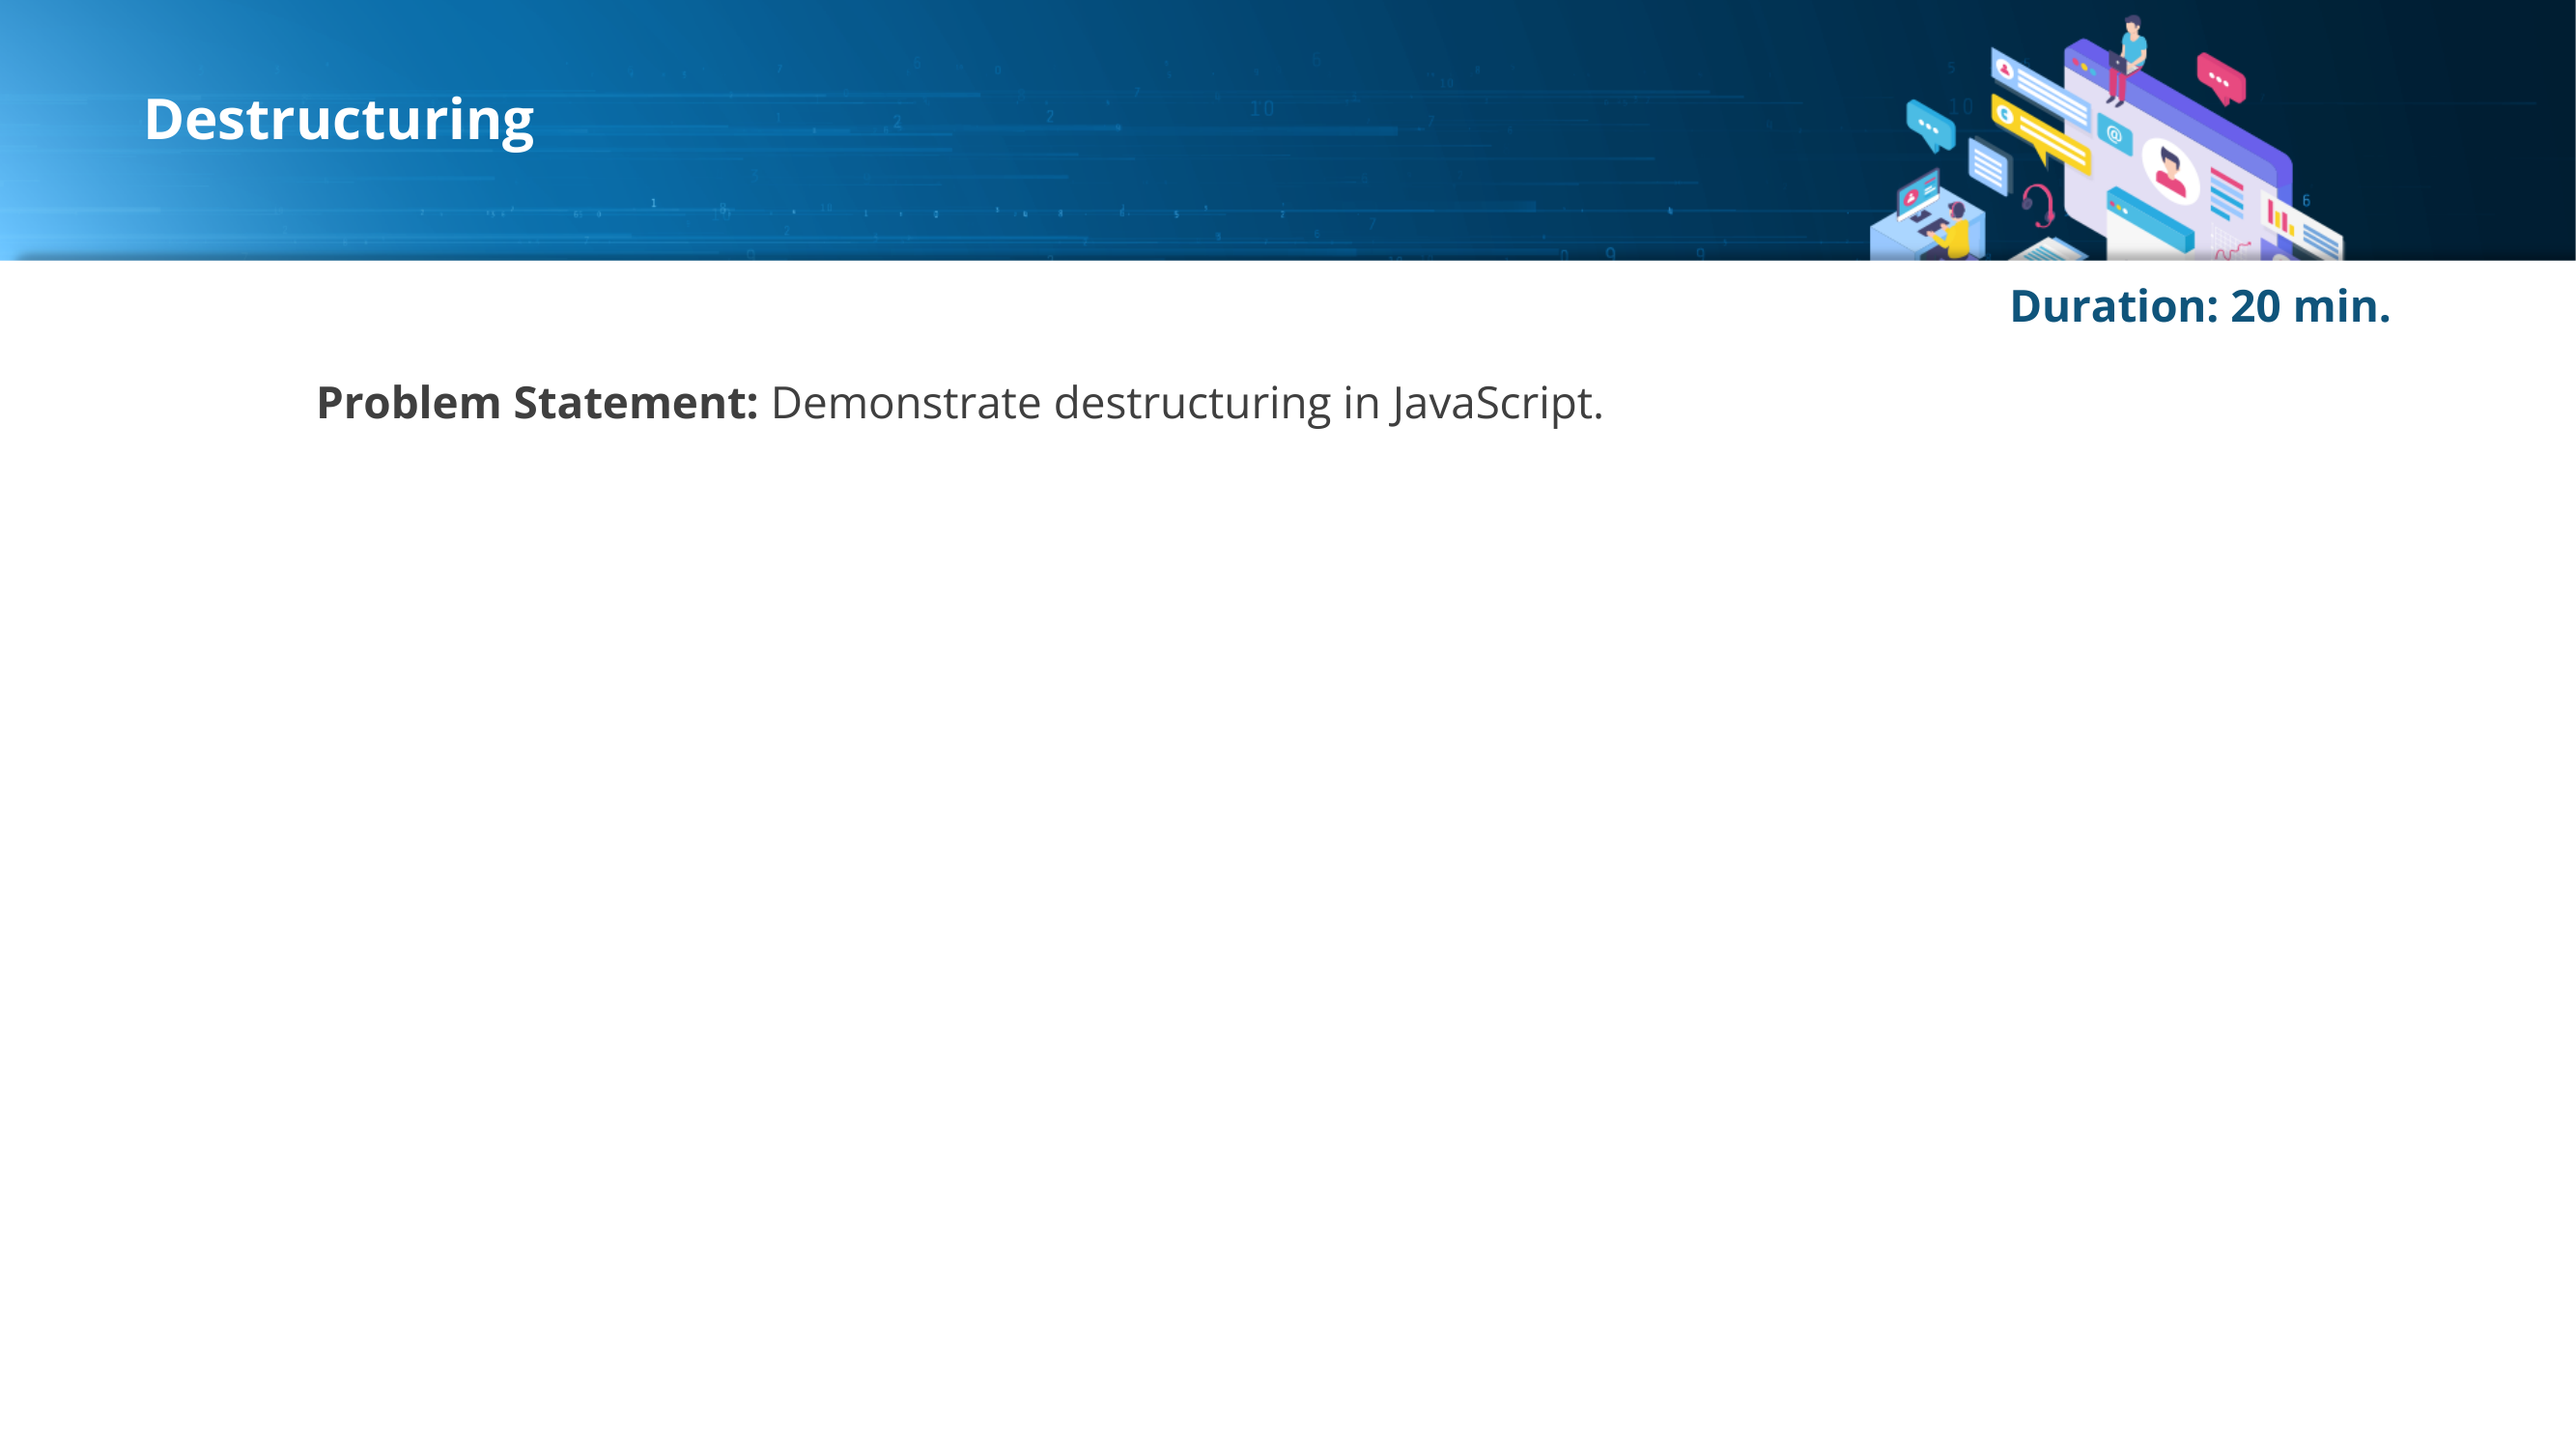

# Destructuring
Duration: 20 min.
Problem Statement: Demonstrate destructuring in JavaScript.